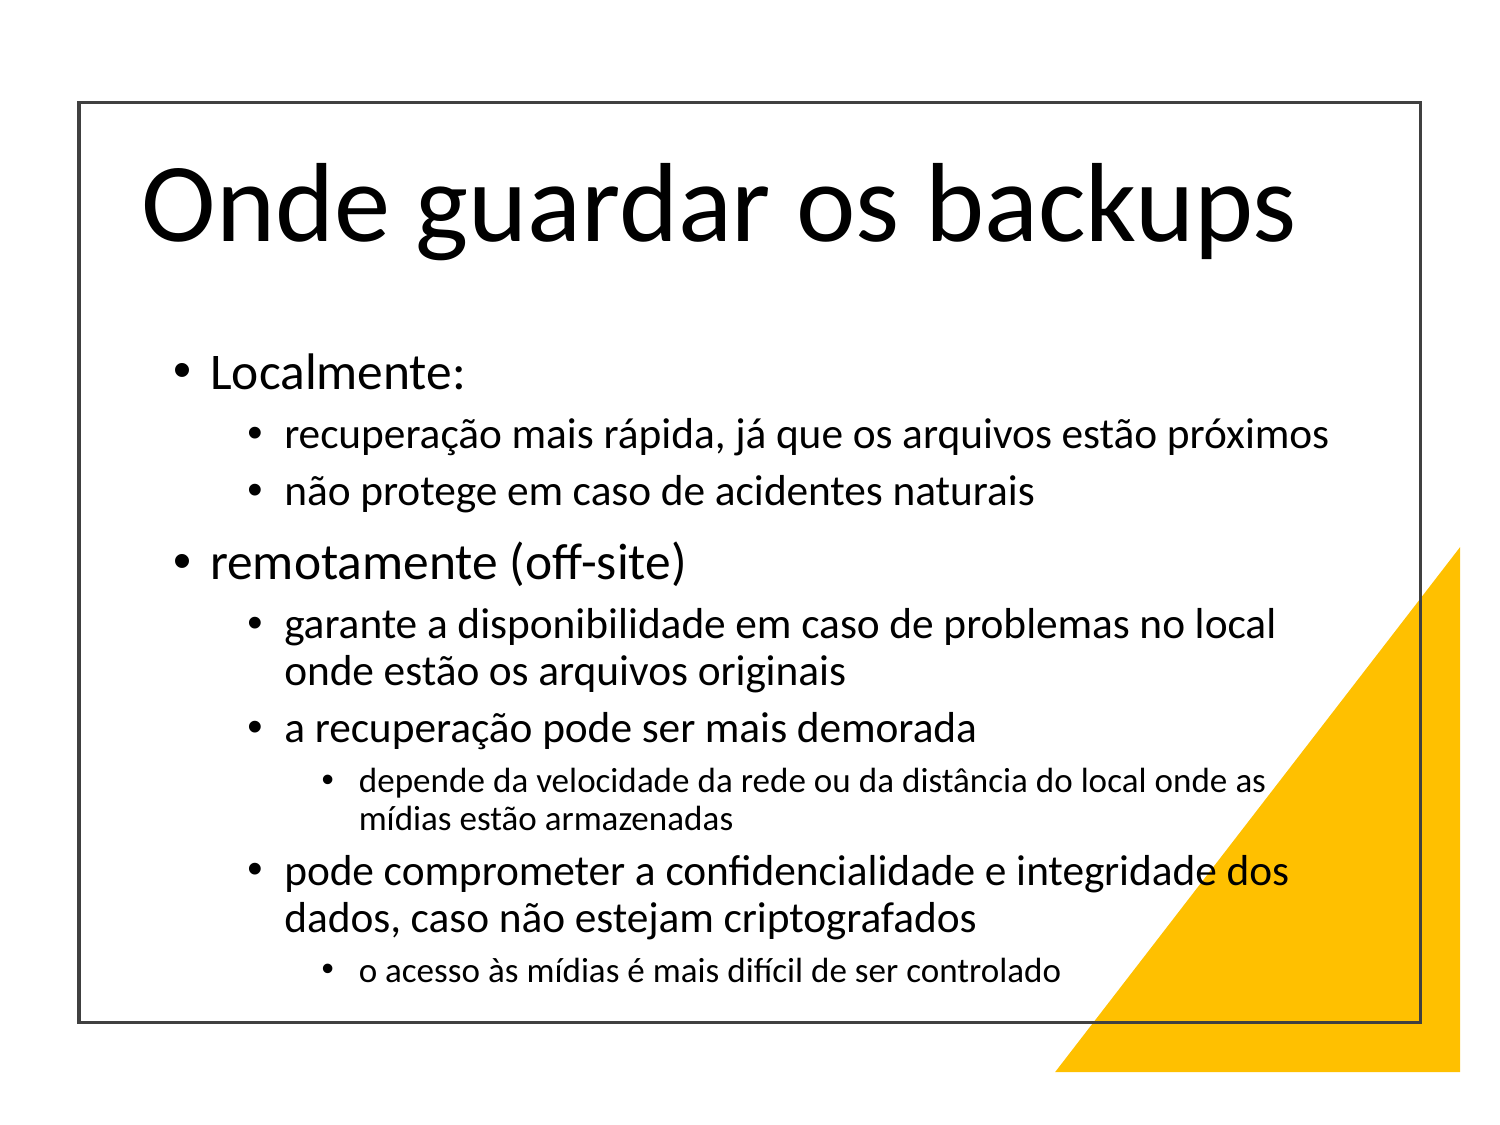

# Onde guardar os backups

Localmente:
recuperação mais rápida, já que os arquivos estão próximos
não protege em caso de acidentes naturais
remotamente (off-site)
garante a disponibilidade em caso de problemas no local onde estão os arquivos originais
a recuperação pode ser mais demorada
depende da velocidade da rede ou da distância do local onde as mídias estão armazenadas
pode comprometer a confidencialidade e integridade dos dados, caso não estejam criptografados
o acesso às mídias é mais difícil de ser controlado